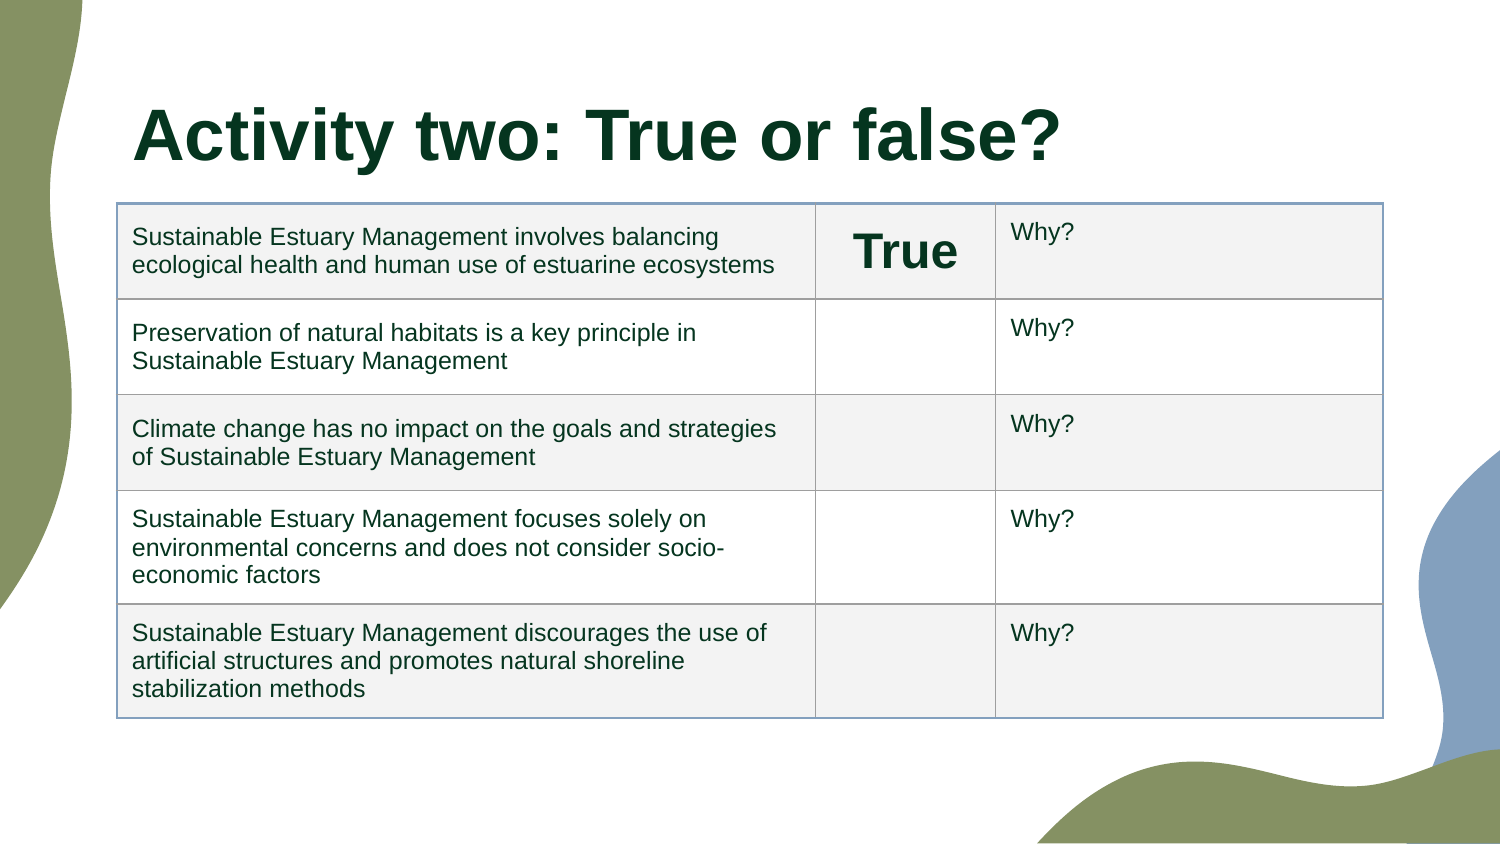

# Activity two: True or false?
| Sustainable Estuary Management involves balancing ecological health and human use of estuarine ecosystems | True | Why? |
| --- | --- | --- |
| Preservation of natural habitats is a key principle in Sustainable Estuary Management |  | Why? |
| Climate change has no impact on the goals and strategies of Sustainable Estuary Management |  | Why? |
| Sustainable Estuary Management focuses solely on environmental concerns and does not consider socio-economic factors |  | Why? |
| Sustainable Estuary Management discourages the use of artificial structures and promotes natural shoreline stabilization methods |  | Why? |